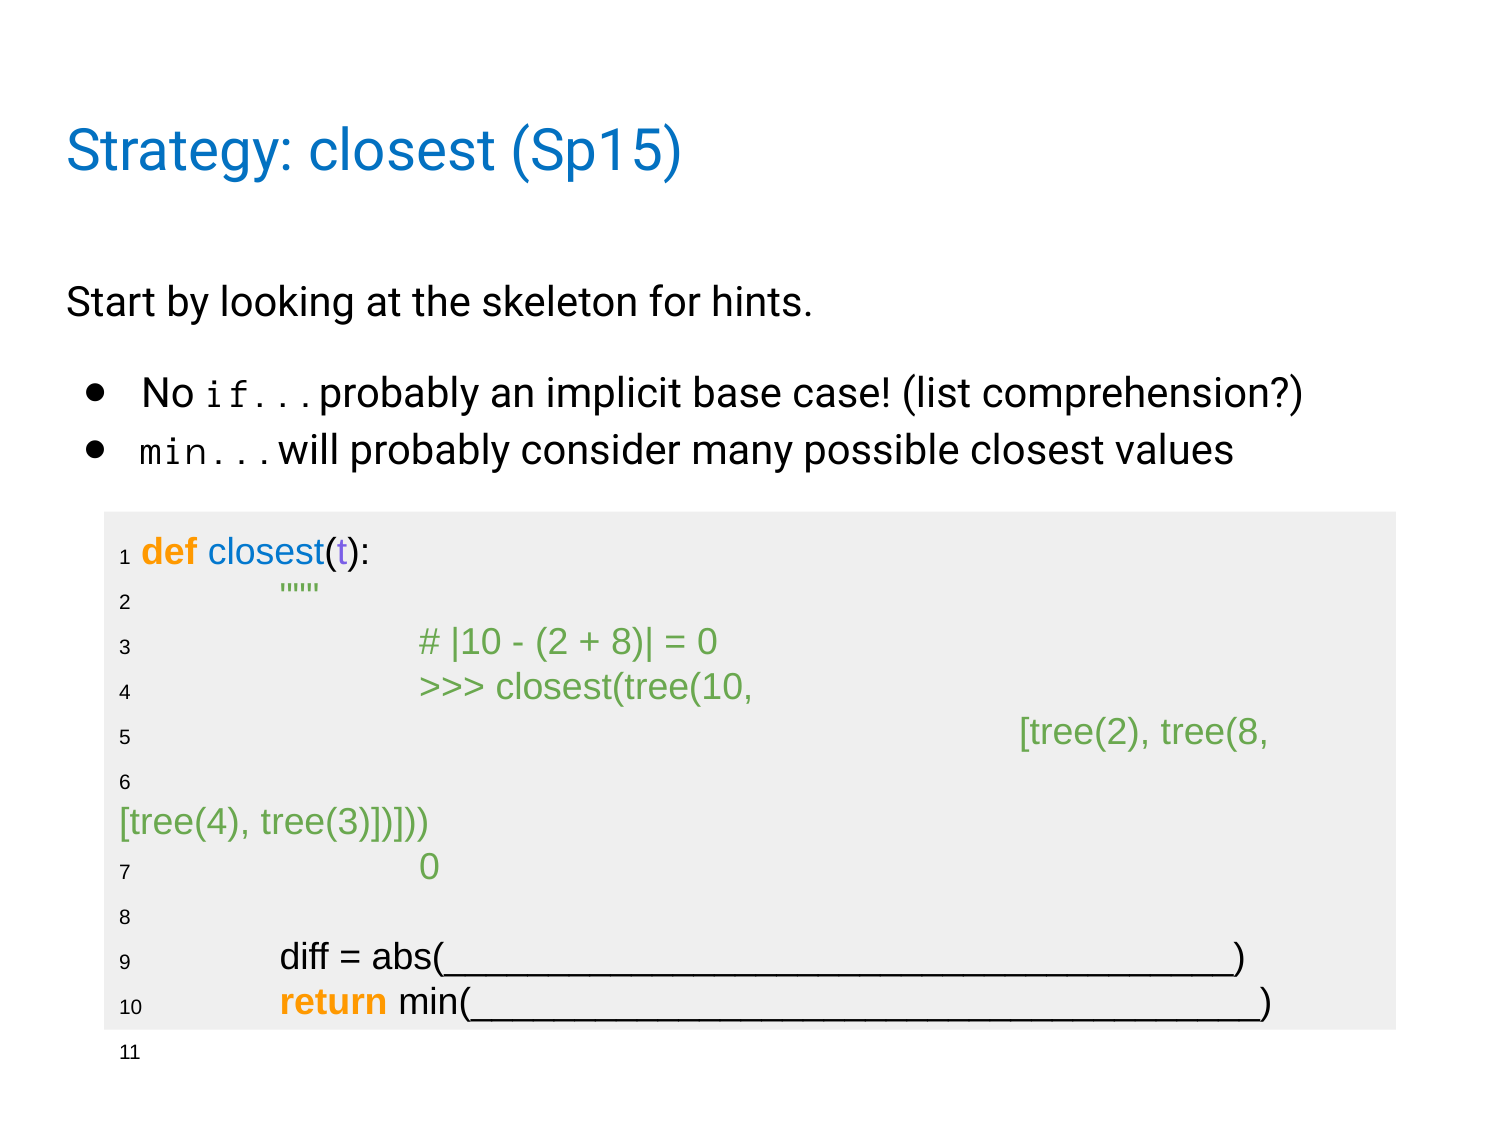

# Strategy: closest (Sp15)
Start by looking at the skeleton for hints.
No if...probably an implicit base case! (list comprehension?)
min...will probably consider many possible closest values
1 def closest(t):
2 	 """
3 		# |10 - (2 + 8)| = 0
4 		>>> closest(tree(10,
5 						[tree(2), tree(8,
6 								[tree(4), tree(3)])]))
7 		0
8
9 	 diff = abs(______________________________________)
10 	 return min(______________________________________)
11